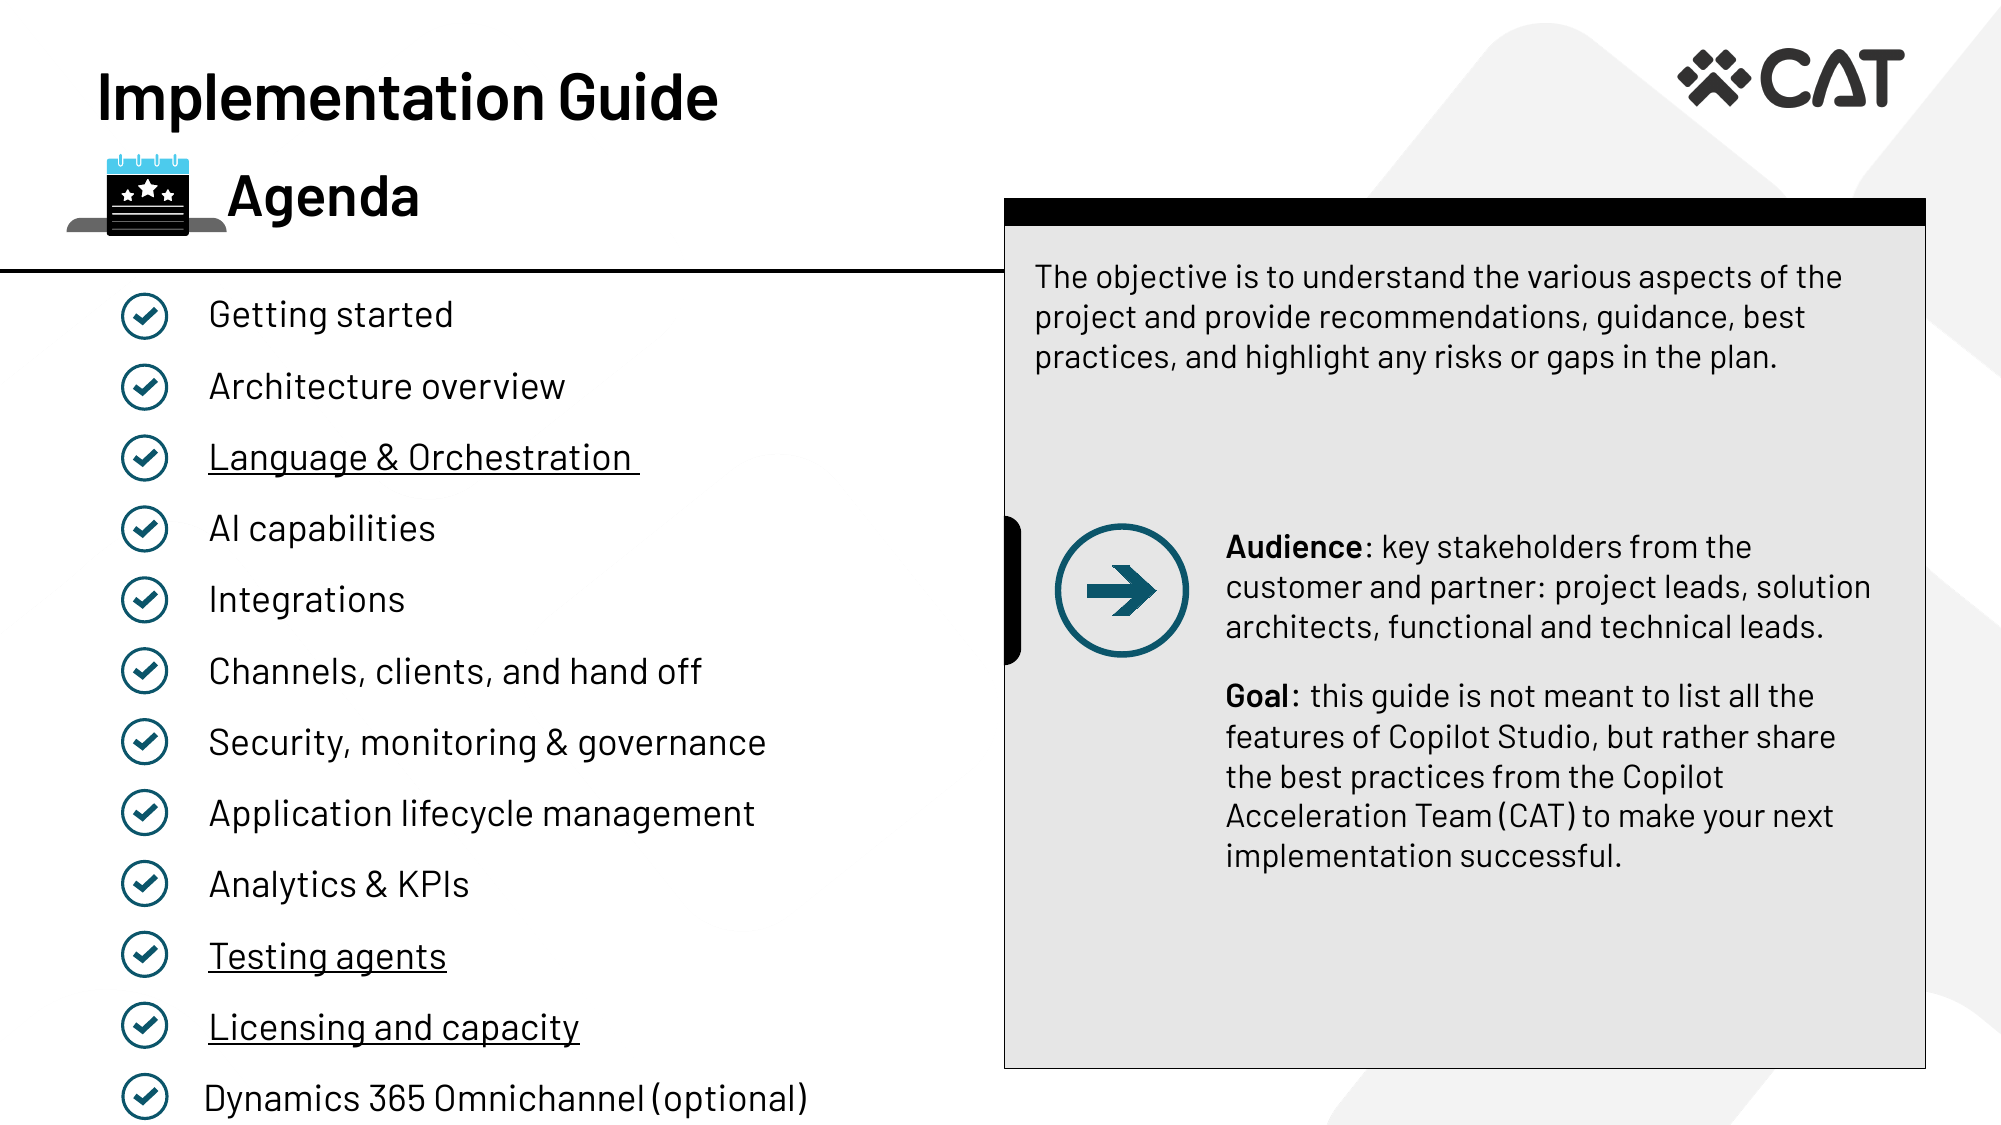

# Implementation Guide

Agenda

The objective is to understand the various aspects of the project and provide recommendations, guidance, best practices, and highlight any risks or gaps in the plan.
Getting started

Architecture overview

Language & Orchestration

AI capabilities

Audience: key stakeholders from the customer and partner: project leads, solution architects, functional and technical leads.
Goal: this guide is not meant to list all the features of Copilot Studio, but rather share the best practices from the Copilot Acceleration Team (CAT) to make your next implementation successful.

Integrations

Channels, clients, and hand off

Security, monitoring & governance

Application lifecycle management

Analytics & KPIs

Testing agents

Licensing and capacity

Dynamics 365 Omnichannel (optional)